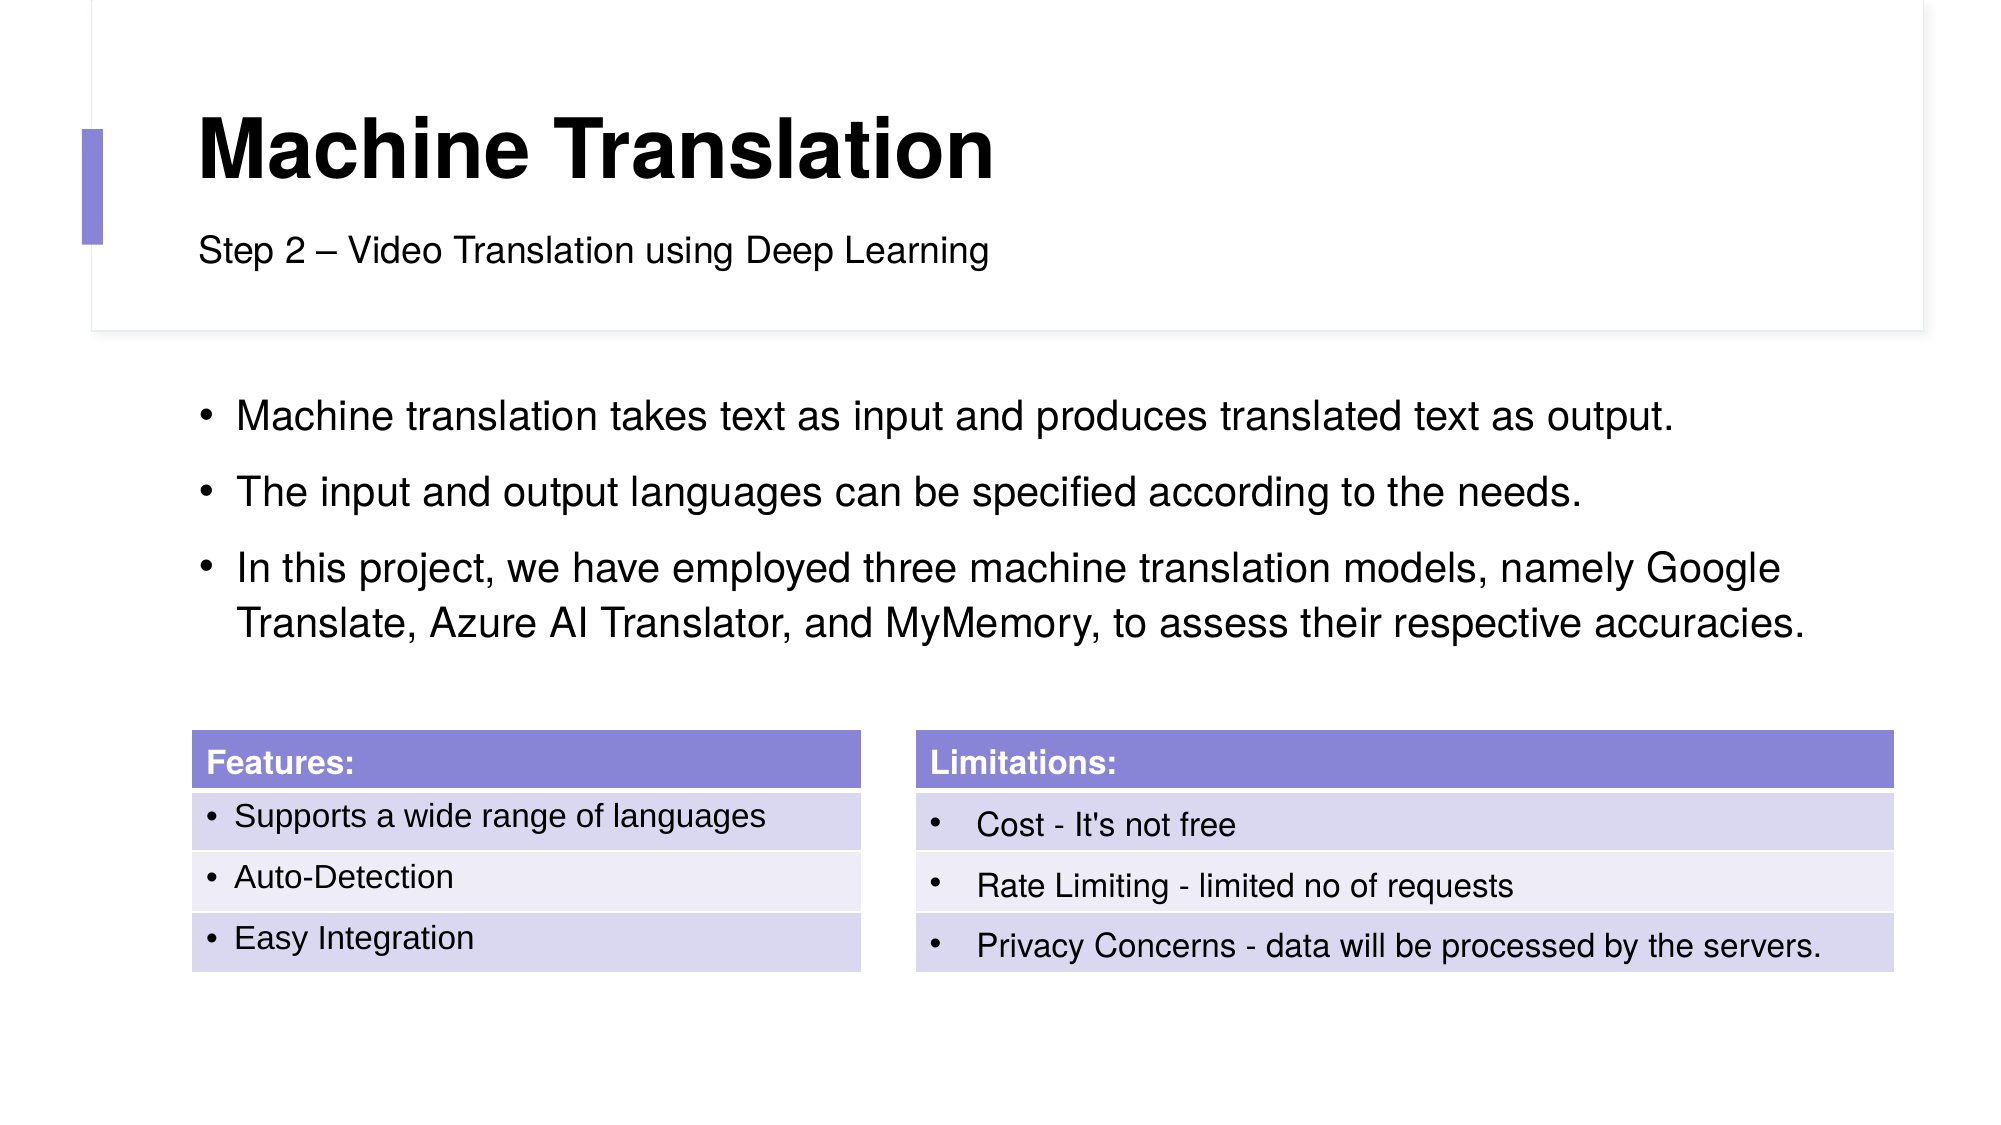

# Machine Translation
Step 2 – Video Translation using Deep Learning
Machine translation takes text as input and produces translated text as output.
The input and output languages can be specified according to the needs.
In this project, we have employed three machine translation models, namely Google Translate, Azure AI Translator, and MyMemory, to assess their respective accuracies.
| Features: |
| --- |
| Supports a wide range of languages |
| Auto-Detection |
| Easy Integration |
| Limitations: |
| --- |
| Cost - It's not free |
| Rate Limiting - limited no of requests |
| Privacy Concerns - data will be processed by the servers. |